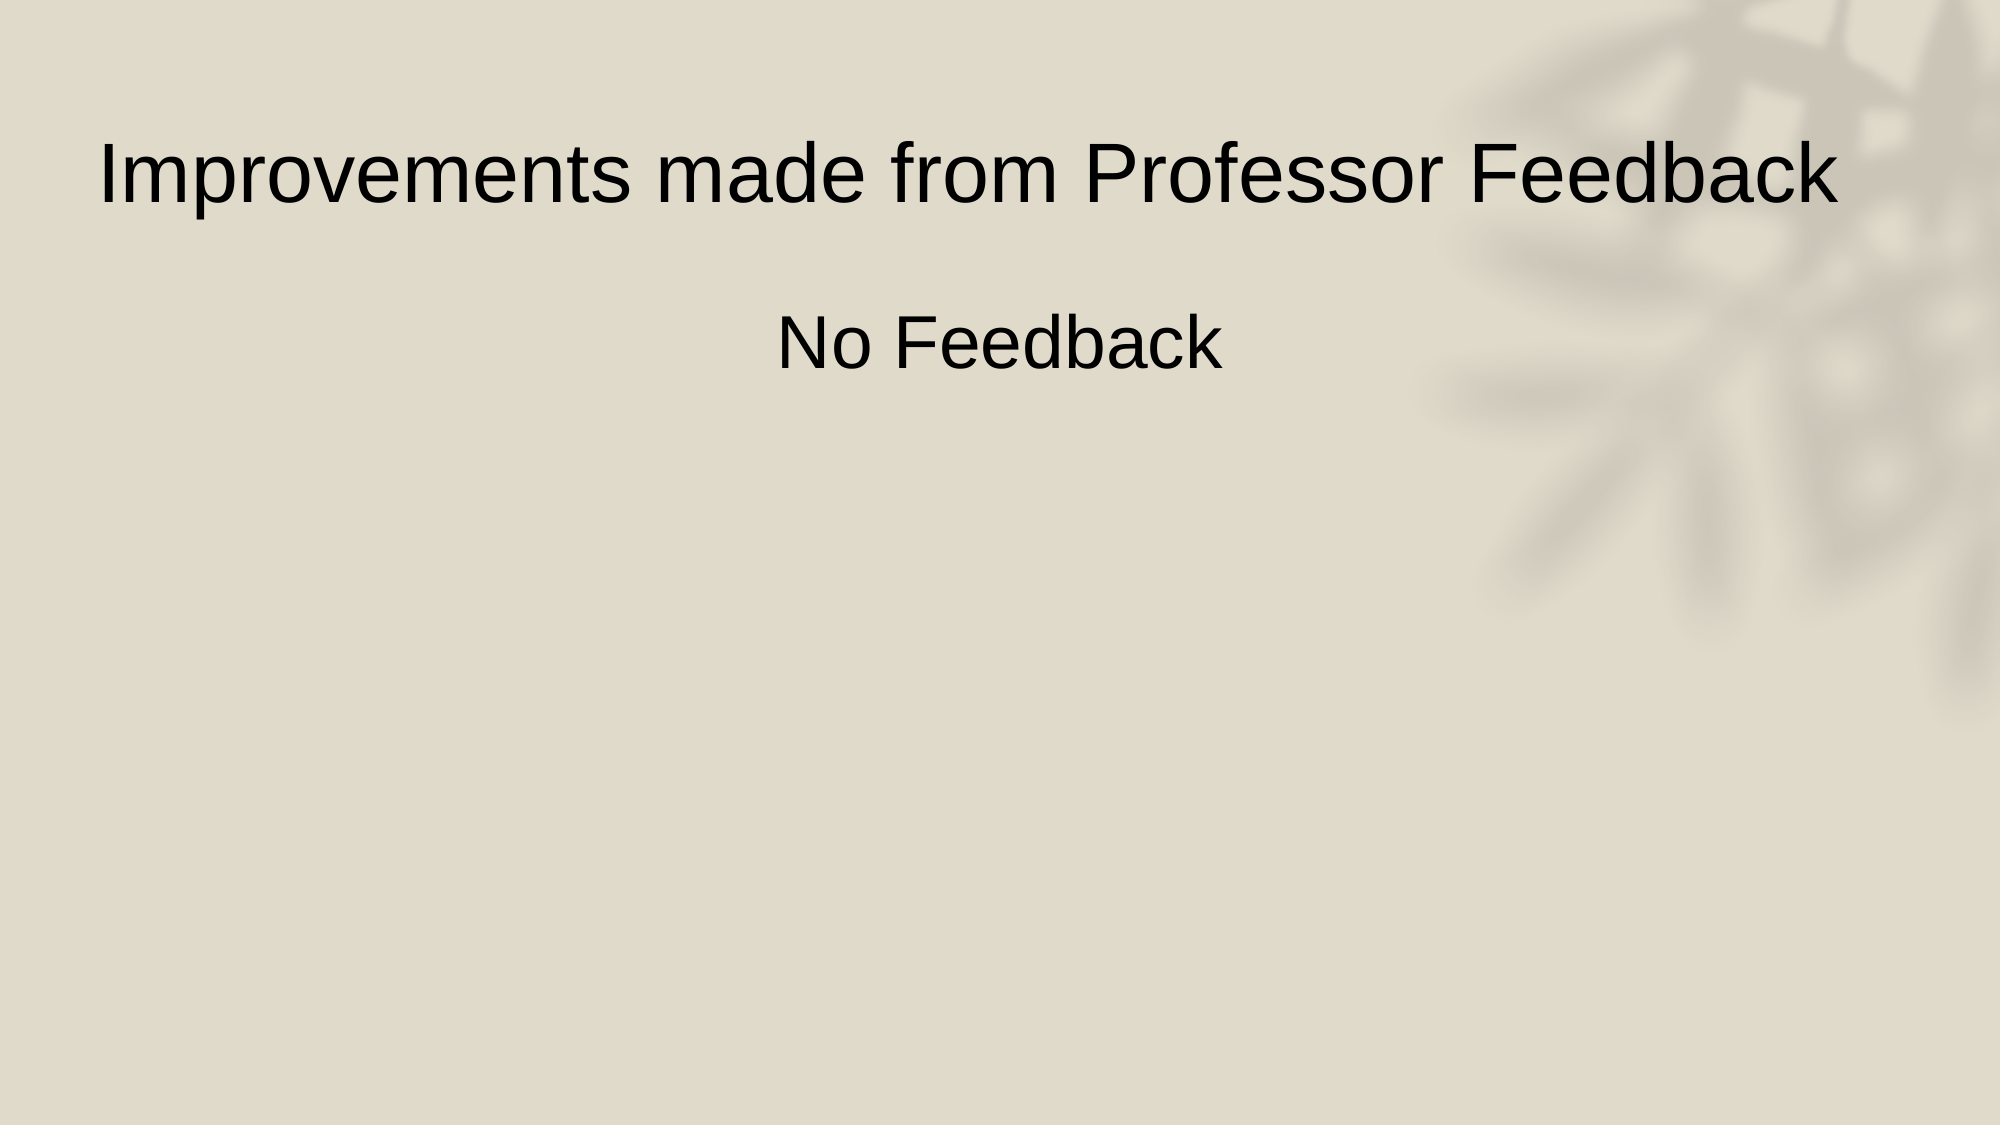

# Improvements made from Professor Feedback
No Feedback